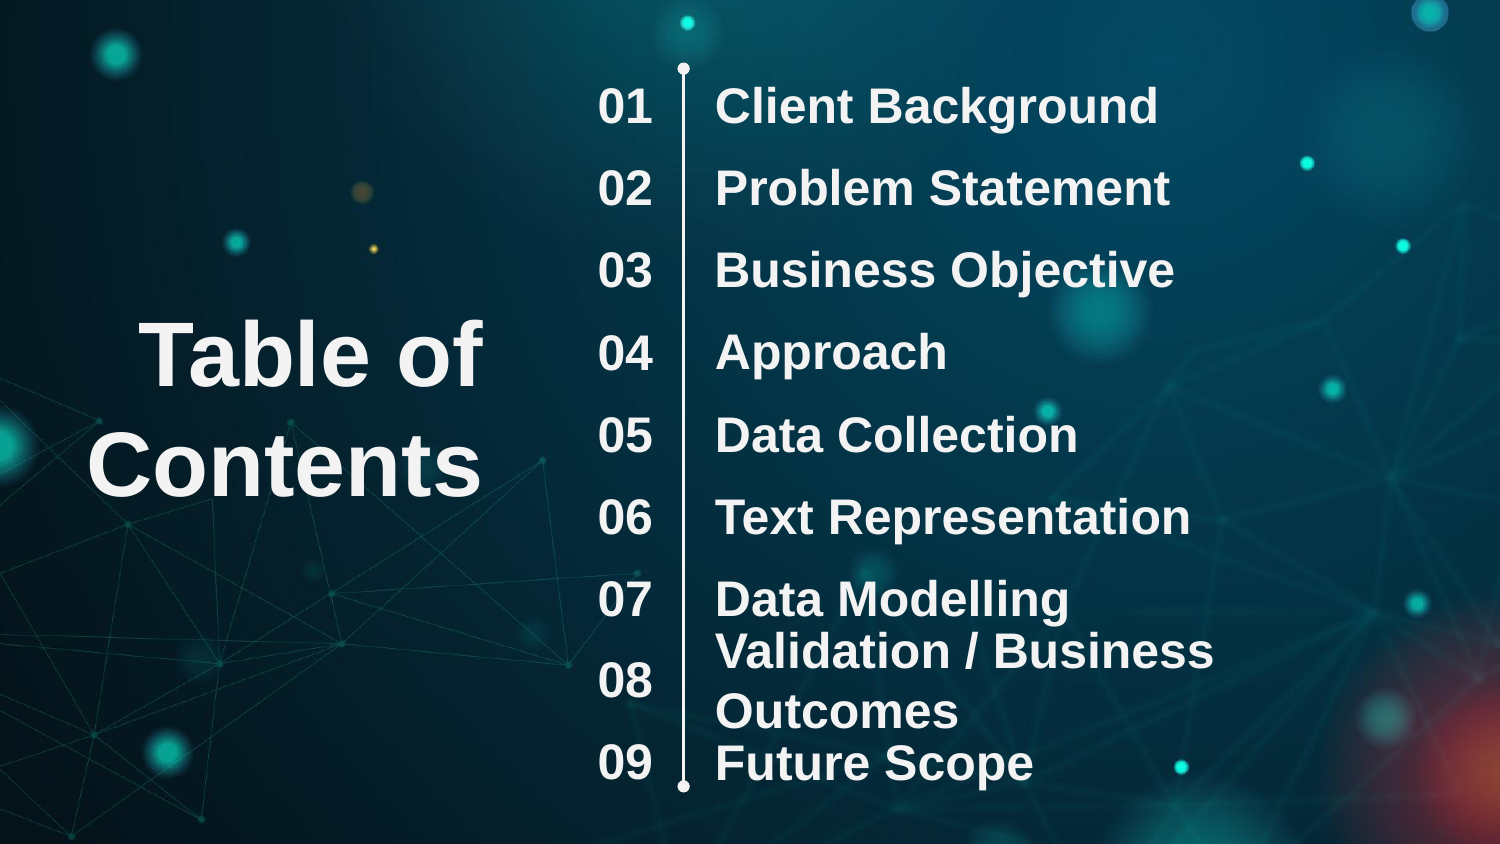

01
# Client Background
Problem Statement
02
Business Objective
03
Table of Contents
Approach
04
05
Data Collection
06
Text Representation
07
Data Modelling
08
Validation / Business Outcomes
09
Future Scope